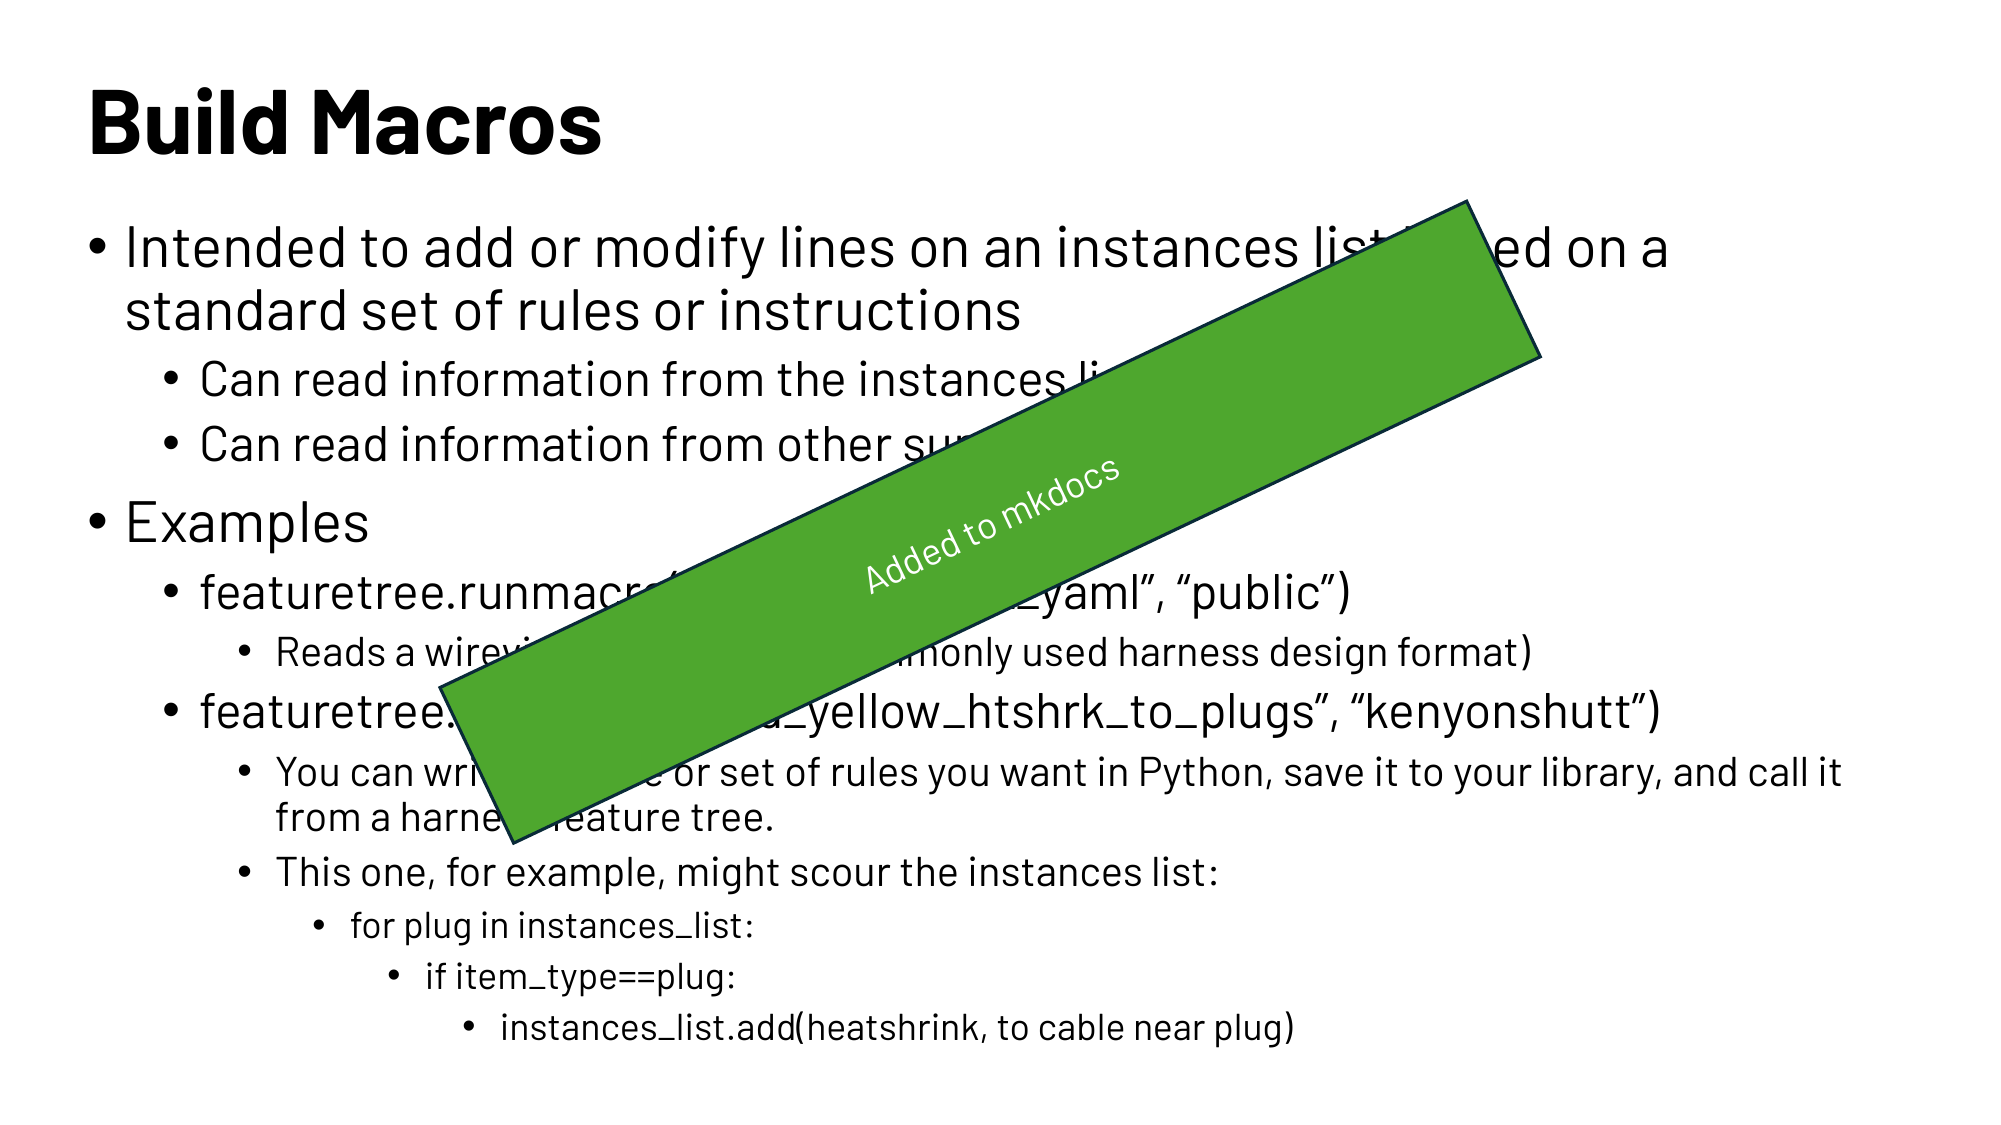

# Build Macros
Intended to add or modify lines on an instances list based on a standard set of rules or instructions
Can read information from the instances list
Can read information from other support files
Examples
featuretree.runmacro(“import_wireviz_yaml”, “public”)
Reads a wireviz YAML (another commonly used harness design format)
featuretree. runmacro(“add_yellow_htshrk_to_plugs”, “kenyonshutt”)
You can write any rule or set of rules you want in Python, save it to your library, and call it from a harness feature tree.
This one, for example, might scour the instances list:
for plug in instances_list:
if item_type==plug:
instances_list.add(heatshrink, to cable near plug)

Added to mkdocs